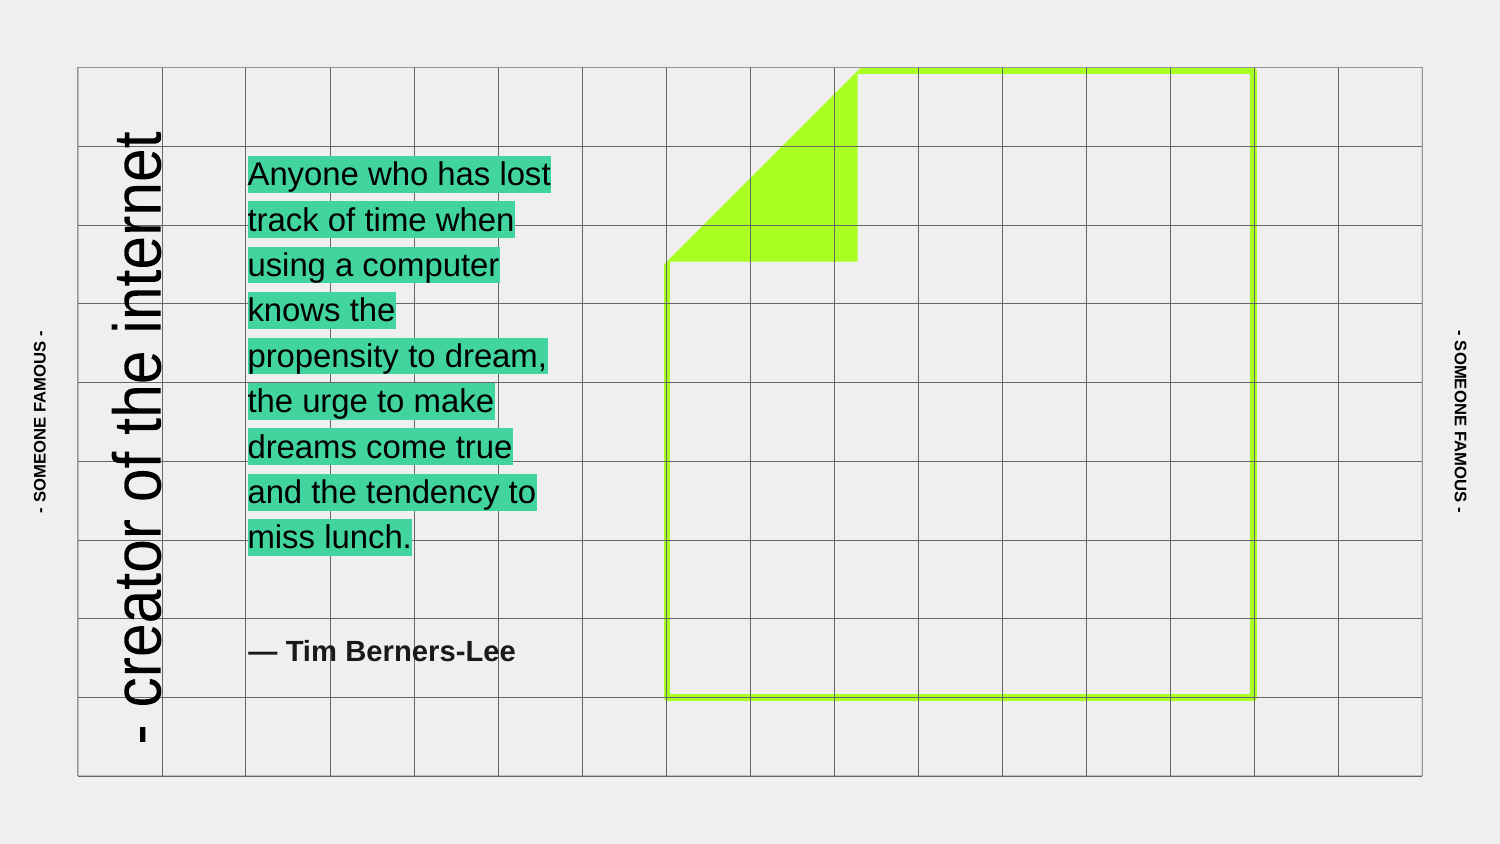

# Anyone who has lost track of time when using a computer knows the propensity to dream, the urge to make dreams come true and the tendency to miss lunch.
- SOMEONE FAMOUS -
- SOMEONE FAMOUS -
- creator of the internet
— Tim Berners-Lee